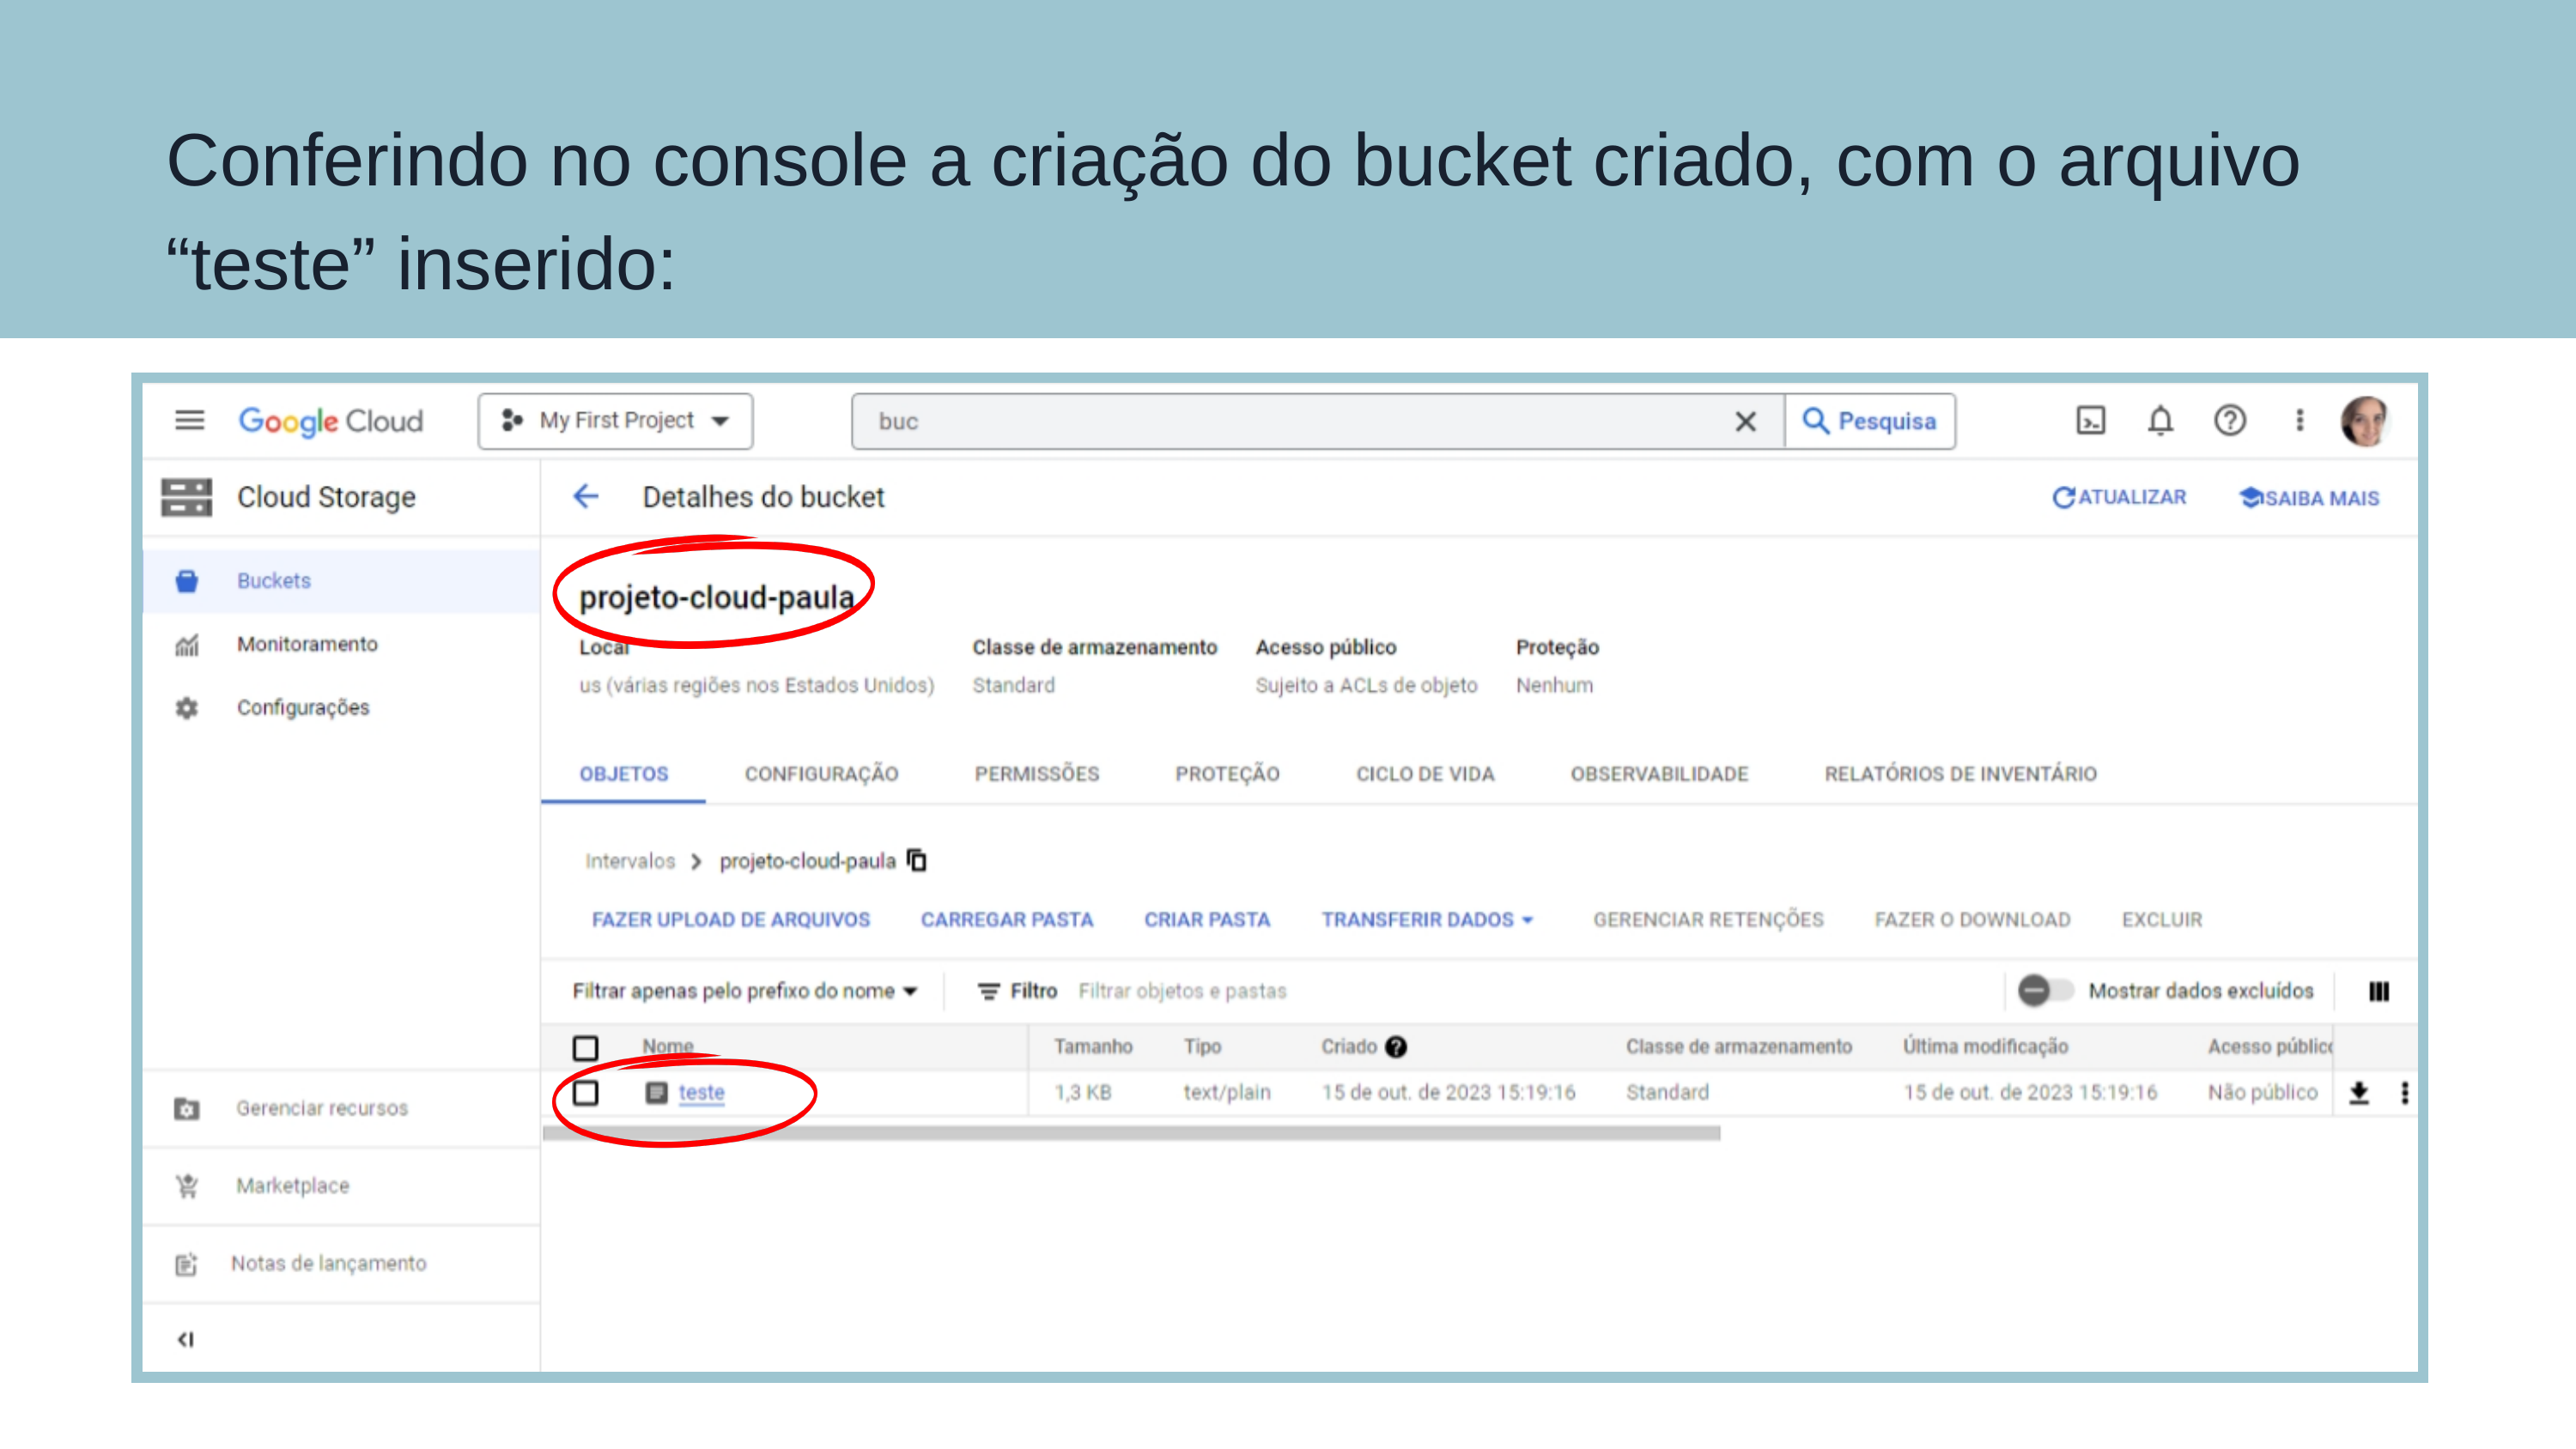

Conferindo no console a criação do bucket criado, com o arquivo “teste” inserido: